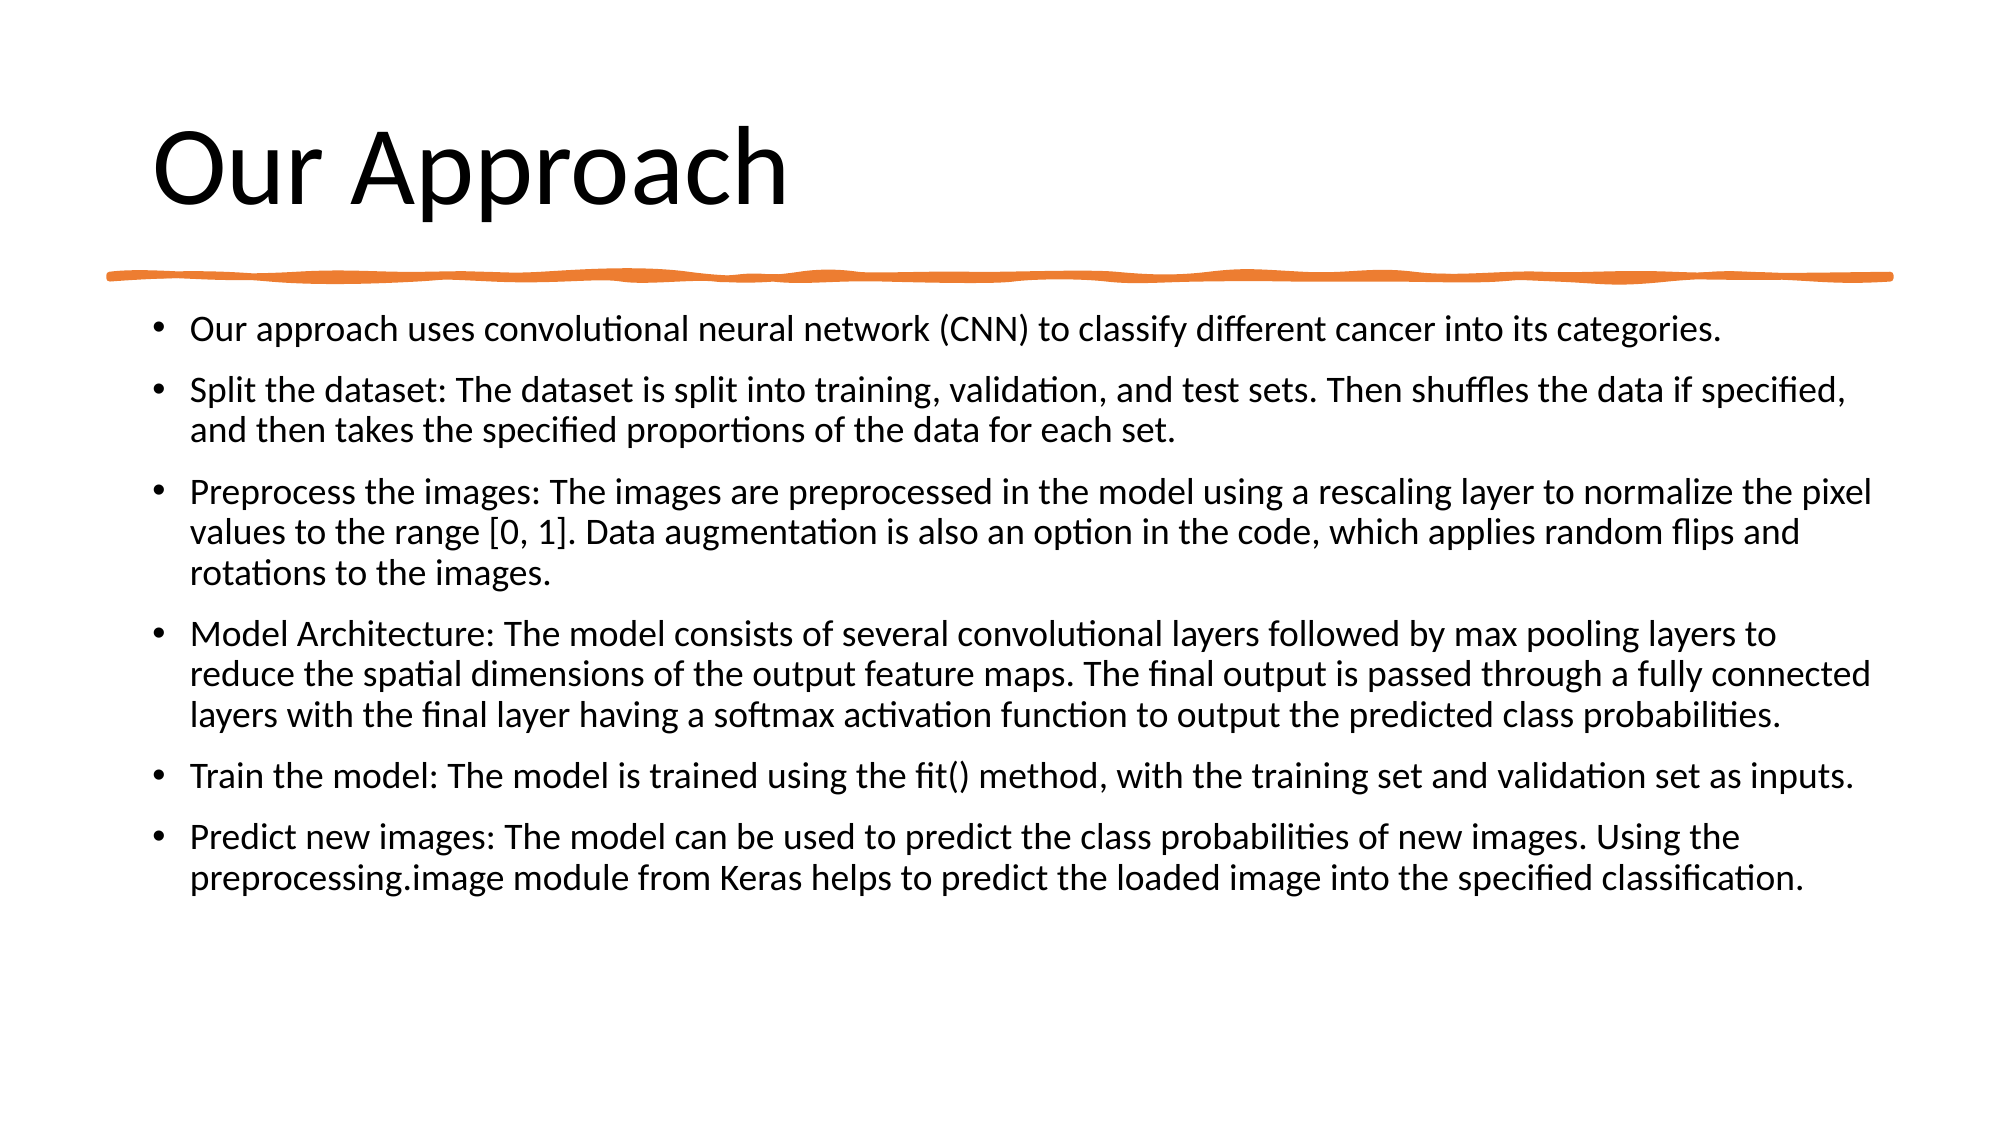

# Our Approach

Our approach uses convolutional neural network (CNN) to classify different cancer into its categories.
Split the dataset: The dataset is split into training, validation, and test sets. Then shuffles the data if specified, and then takes the specified proportions of the data for each set.
Preprocess the images: The images are preprocessed in the model using a rescaling layer to normalize the pixel values to the range [0, 1]. Data augmentation is also an option in the code, which applies random flips and rotations to the images.
Model Architecture: The model consists of several convolutional layers followed by max pooling layers to reduce the spatial dimensions of the output feature maps. The final output is passed through a fully connected layers with the final layer having a softmax activation function to output the predicted class probabilities.
Train the model: The model is trained using the fit() method, with the training set and validation set as inputs.
Predict new images: The model can be used to predict the class probabilities of new images. Using the preprocessing.image module from Keras helps to predict the loaded image into the specified classification.